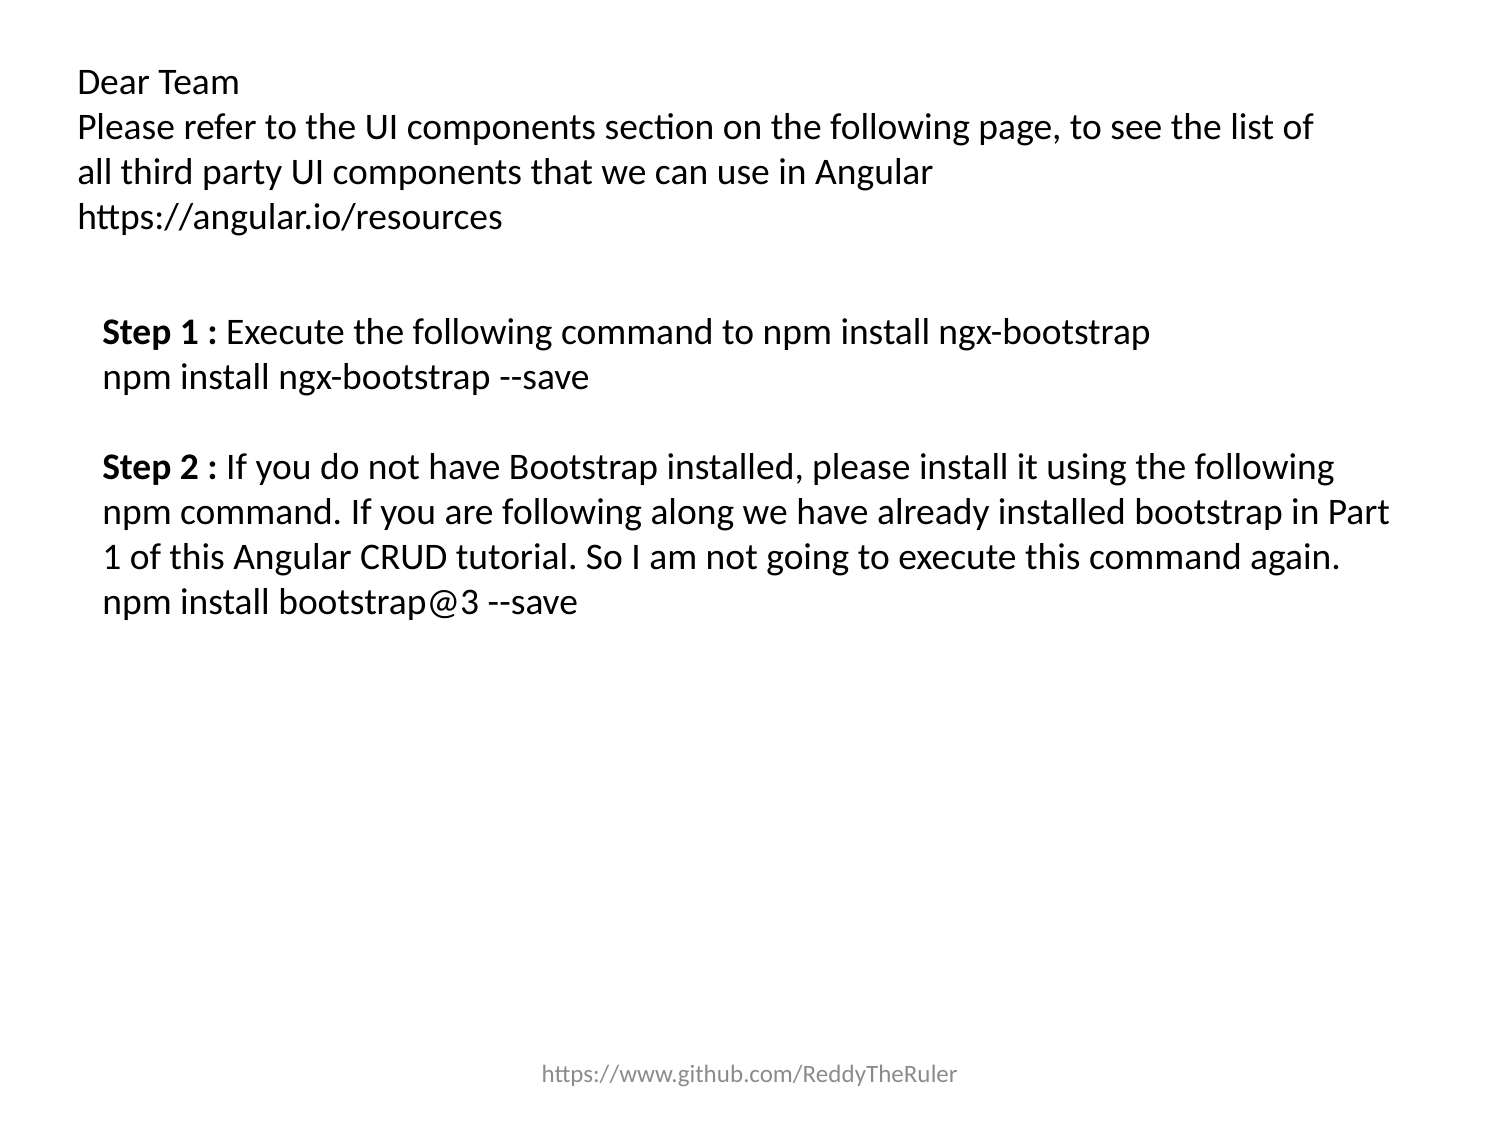

Dear Team
Please refer to the UI components section on the following page, to see the list of all third party UI components that we can use in Angular
https://angular.io/resources
Step 1 : Execute the following command to npm install ngx-bootstrap
npm install ngx-bootstrap --save
Step 2 : If you do not have Bootstrap installed, please install it using the following npm command. If you are following along we have already installed bootstrap in Part 1 of this Angular CRUD tutorial. So I am not going to execute this command again.
npm install bootstrap@3 --save
https://www.github.com/ReddyTheRuler